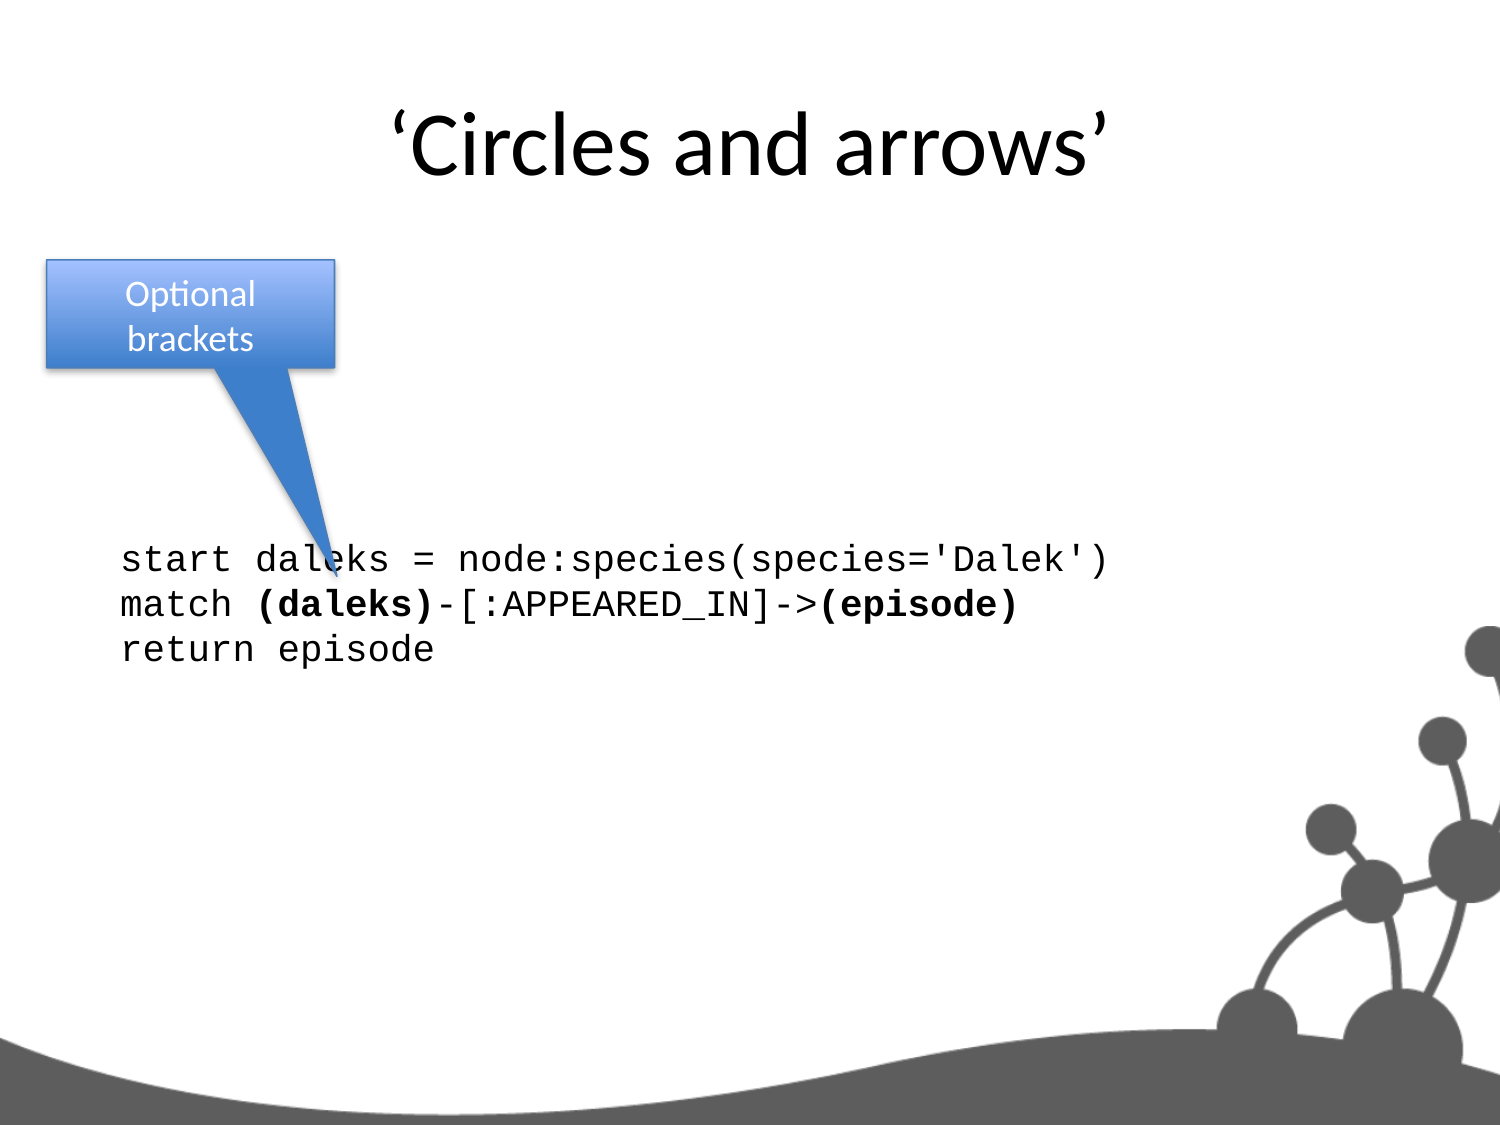

# ‘Circles and arrows’
Optional brackets

start daleks = node:species(species='Dalek')
match (daleks)-[:APPEARED_IN]->(episode)
return episode